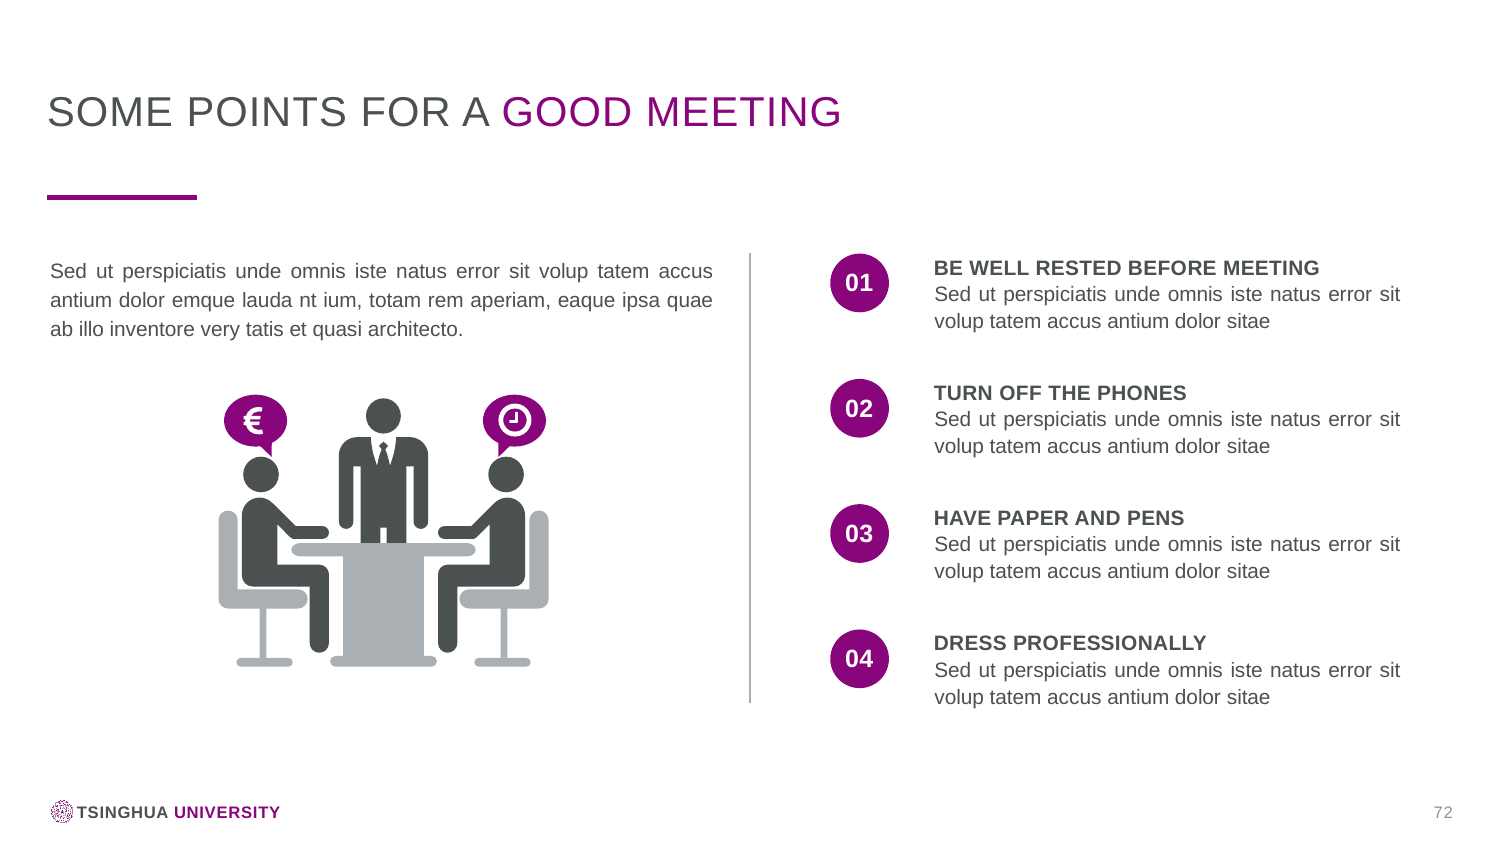

Some points for a good meeting

Be well rested before meeting
Sed ut perspiciatis unde omnis iste natus error sit volup tatem accus antium dolor sitae
Sed ut perspiciatis unde omnis iste natus error sit volup tatem accus antium dolor emque lauda nt ium, totam rem aperiam, eaque ipsa quae ab illo inventore very tatis et quasi architecto.

01
Turn off the phones
Sed ut perspiciatis unde omnis iste natus error sit volup tatem accus antium dolor sitae

02

Have paper and pens
Sed ut perspiciatis unde omnis iste natus error sit volup tatem accus antium dolor sitae

03

Dress professionally
Sed ut perspiciatis unde omnis iste natus error sit volup tatem accus antium dolor sitae

04